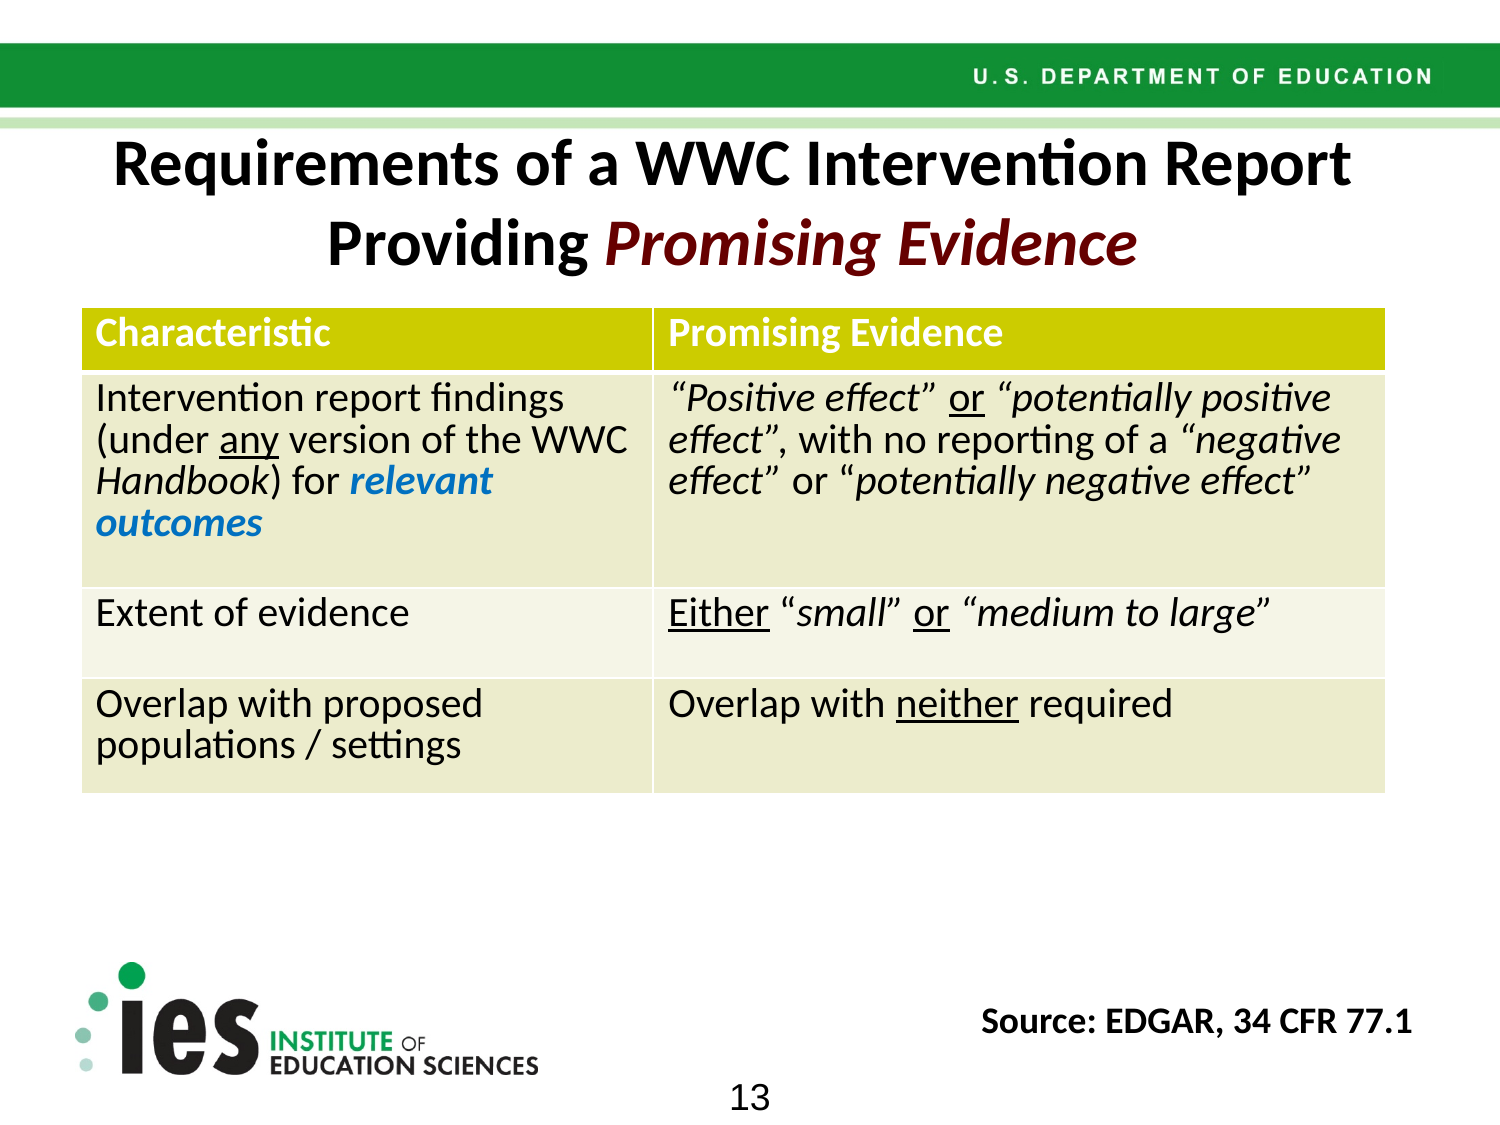

Requirements of a WWC Intervention Report Providing Promising Evidence
| Characteristic | Promising Evidence |
| --- | --- |
| Intervention report findings (under any version of the WWC Handbook) for relevant outcomes | “Positive effect” or “potentially positive effect”, with no reporting of a “negative effect” or “potentially negative effect” |
| Extent of evidence | Either “small” or “medium to large” |
| Overlap with proposed populations / settings | Overlap with neither required |
Source: EDGAR, 34 CFR 77.1
13